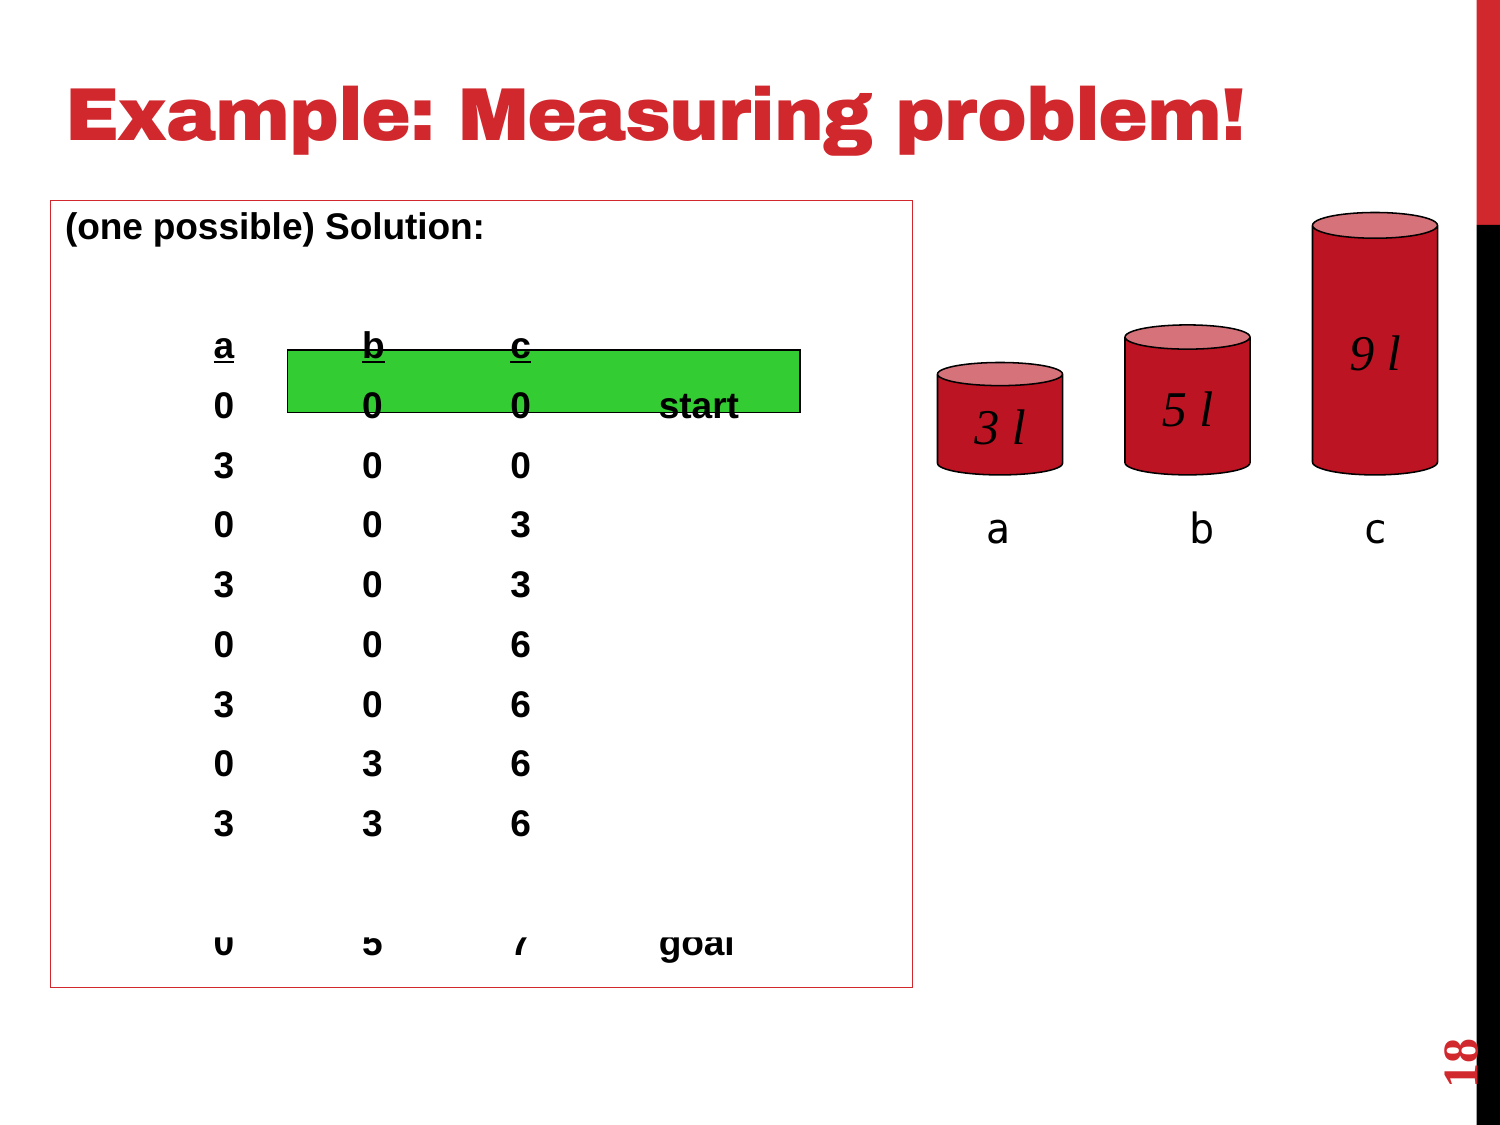

# Example: Measuring problem!
(one possible) Solution:

		a	b	c
		0	0	0	start
		3	0	0
		0	0	3
		3	0	3
		0	0	6
		3	0	6
		0	3	6
		3	3	6
		1	5	6
		0	5	7	goal
9 l
5 l
3 l

a
b
c

18